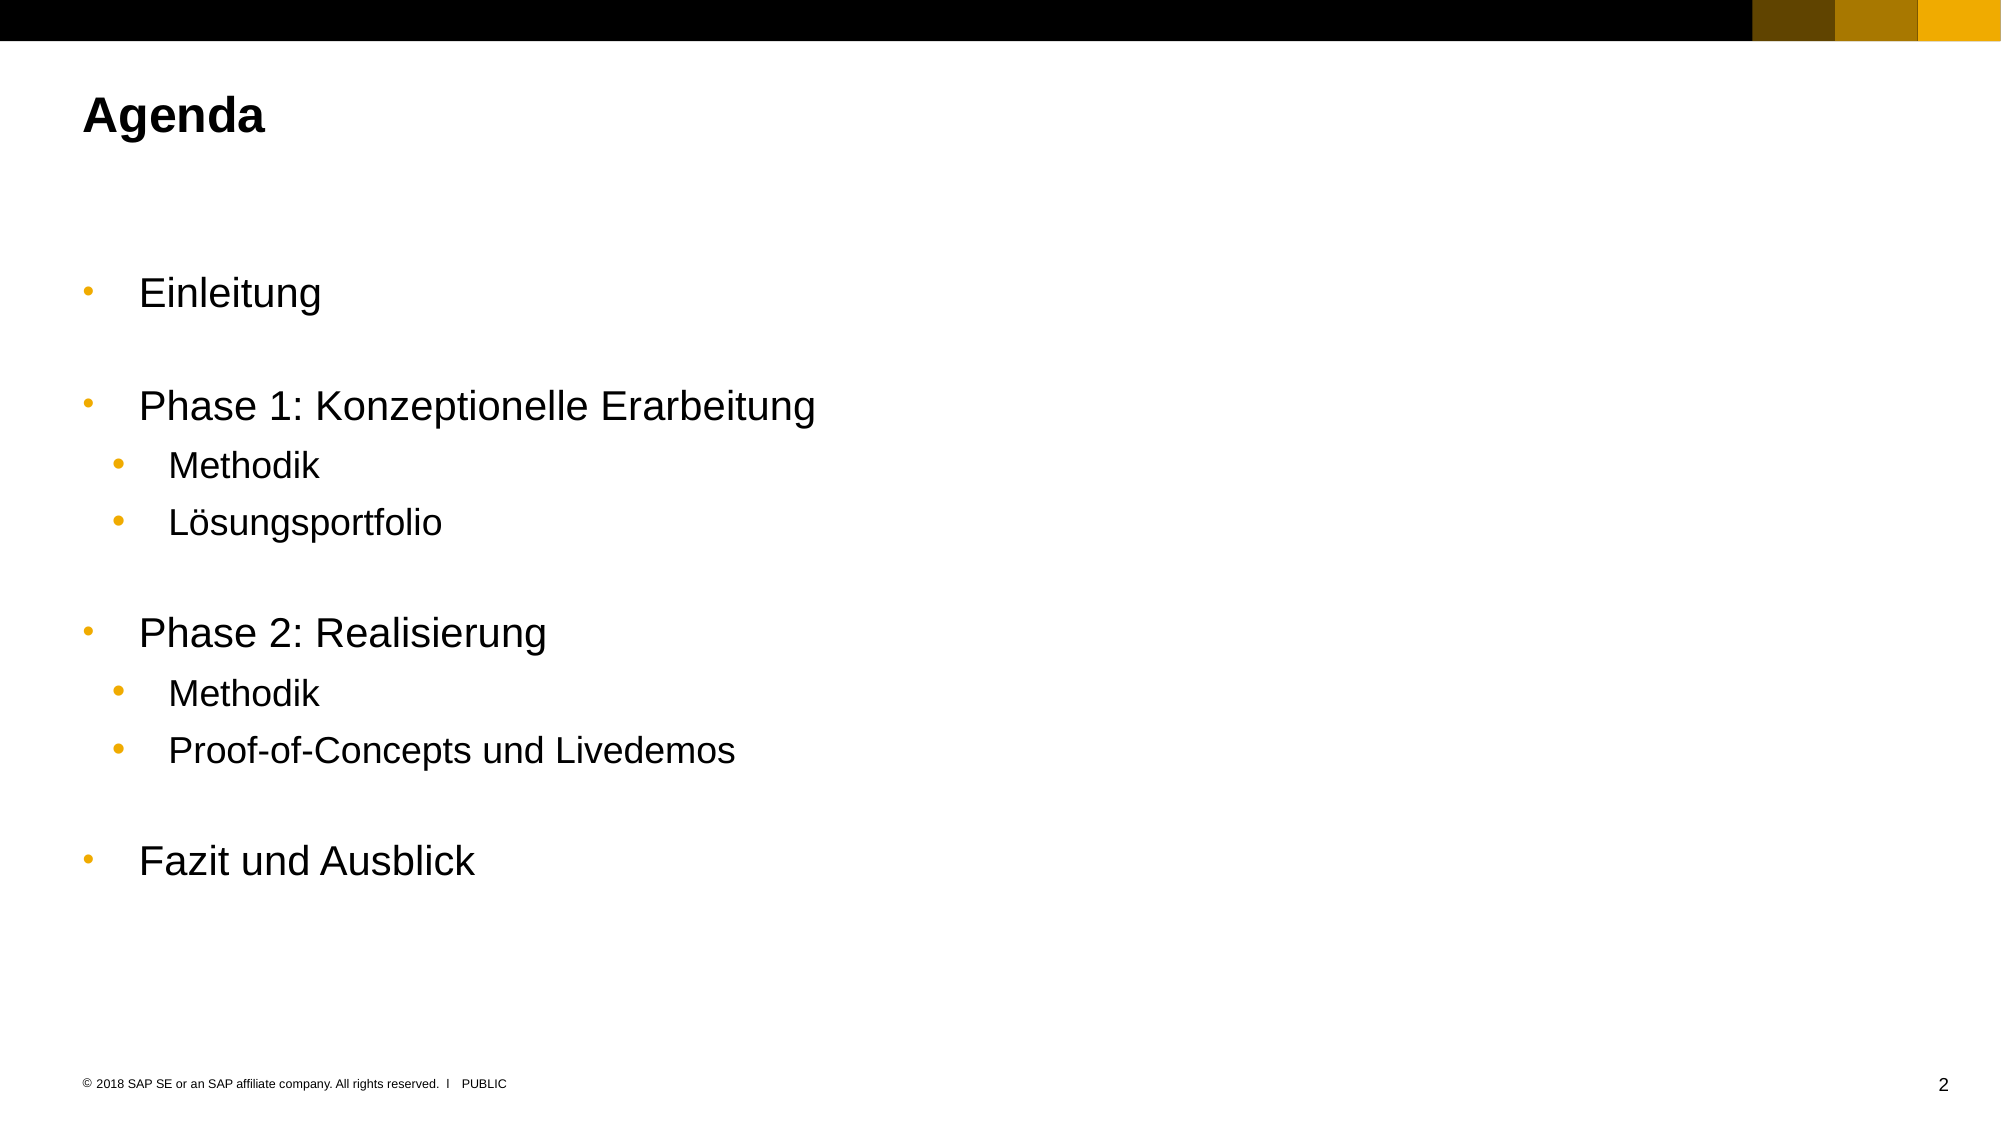

# Agenda
Einleitung
Phase 1: Konzeptionelle Erarbeitung
Methodik
Lösungsportfolio
Phase 2: Realisierung
Methodik
Proof-of-Concepts und Livedemos
Fazit und Ausblick